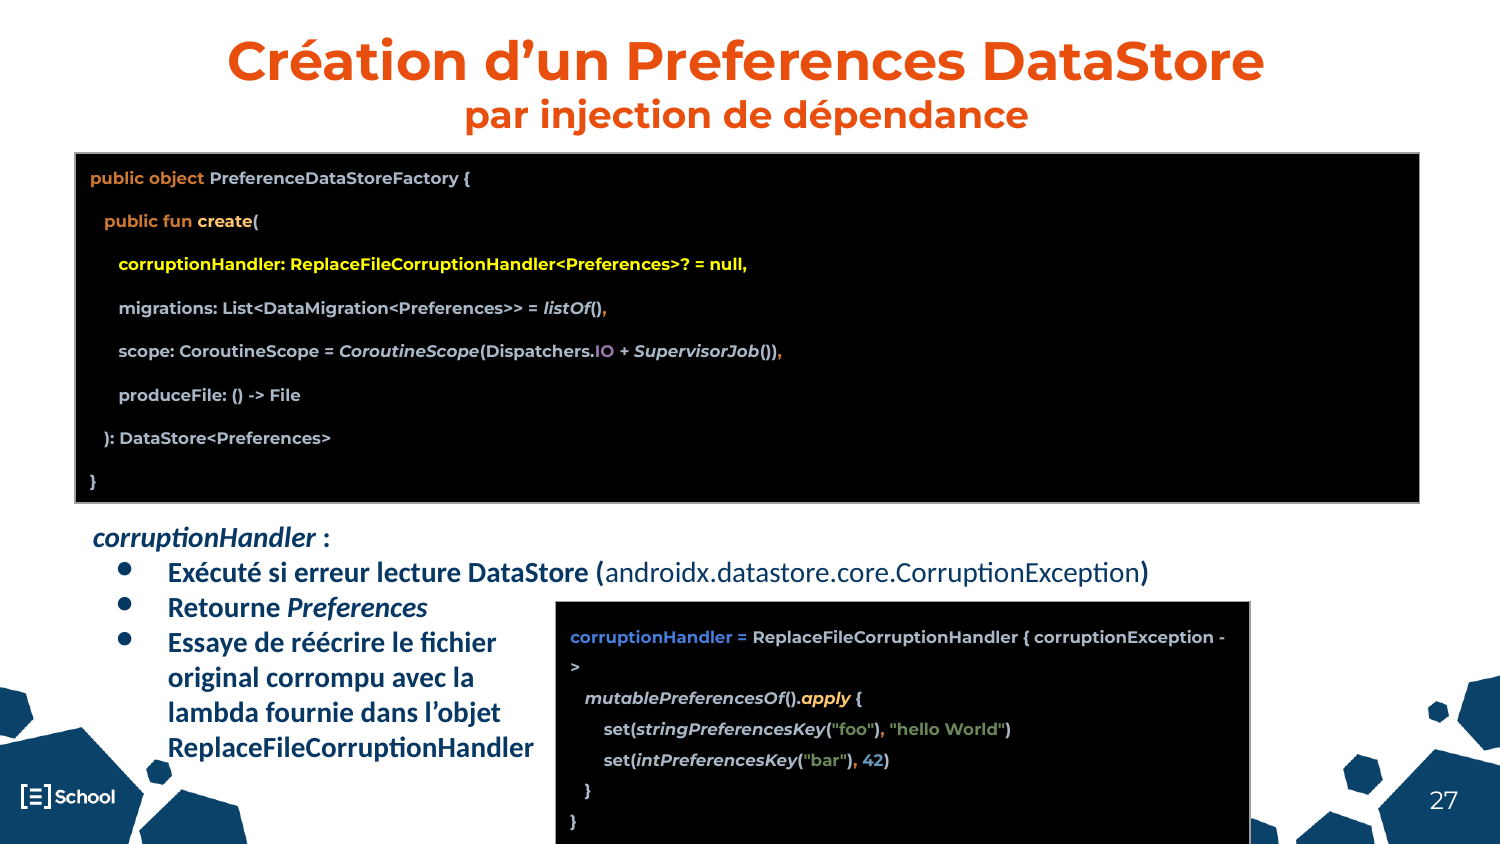

Création d’un Preferences DataStore
par injection de dépendance
| public object PreferenceDataStoreFactory { public fun create( corruptionHandler: ReplaceFileCorruptionHandler<Preferences>? = null, migrations: List<DataMigration<Preferences>> = listOf(), scope: CoroutineScope = CoroutineScope(Dispatchers.IO + SupervisorJob()), produceFile: () -> File ): DataStore<Preferences> } |
| --- |
corruptionHandler :
Exécuté si erreur lecture DataStore (androidx.datastore.core.CorruptionException)
Retourne Preferences
Essaye de réécrire le fichier
original corrompu avec la
lambda fournie dans l’objet
ReplaceFileCorruptionHandler

| corruptionHandler = ReplaceFileCorruptionHandler { corruptionException -> mutablePreferencesOf().apply { set(stringPreferencesKey("foo"), "hello World") set(intPreferencesKey("bar"), 42) } } |
| --- |
27